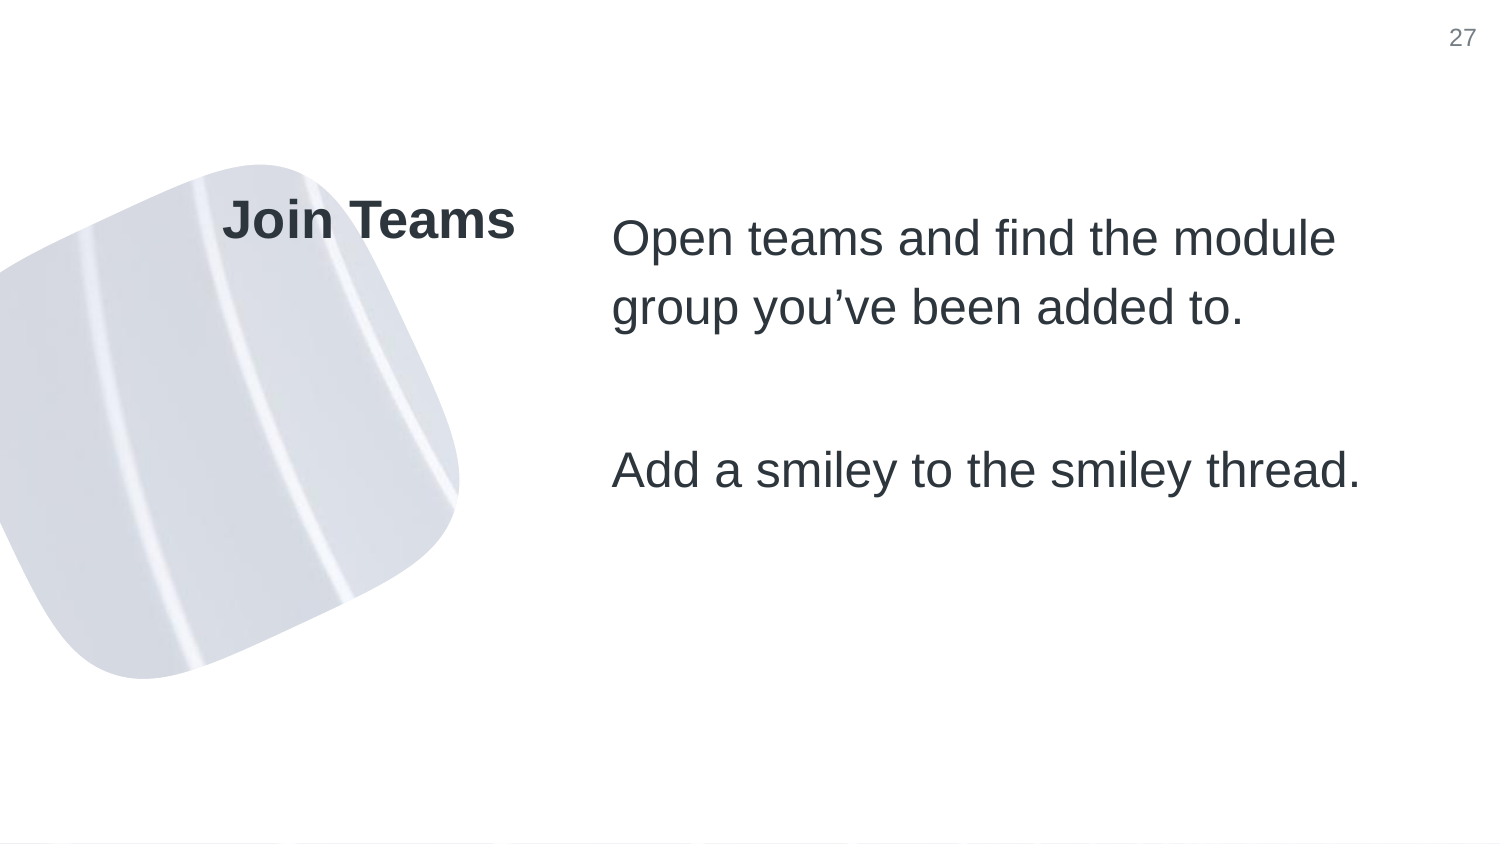

27
# Join Teams
Open teams and find the module group you’ve been added to.

Add a smiley to the smiley thread.